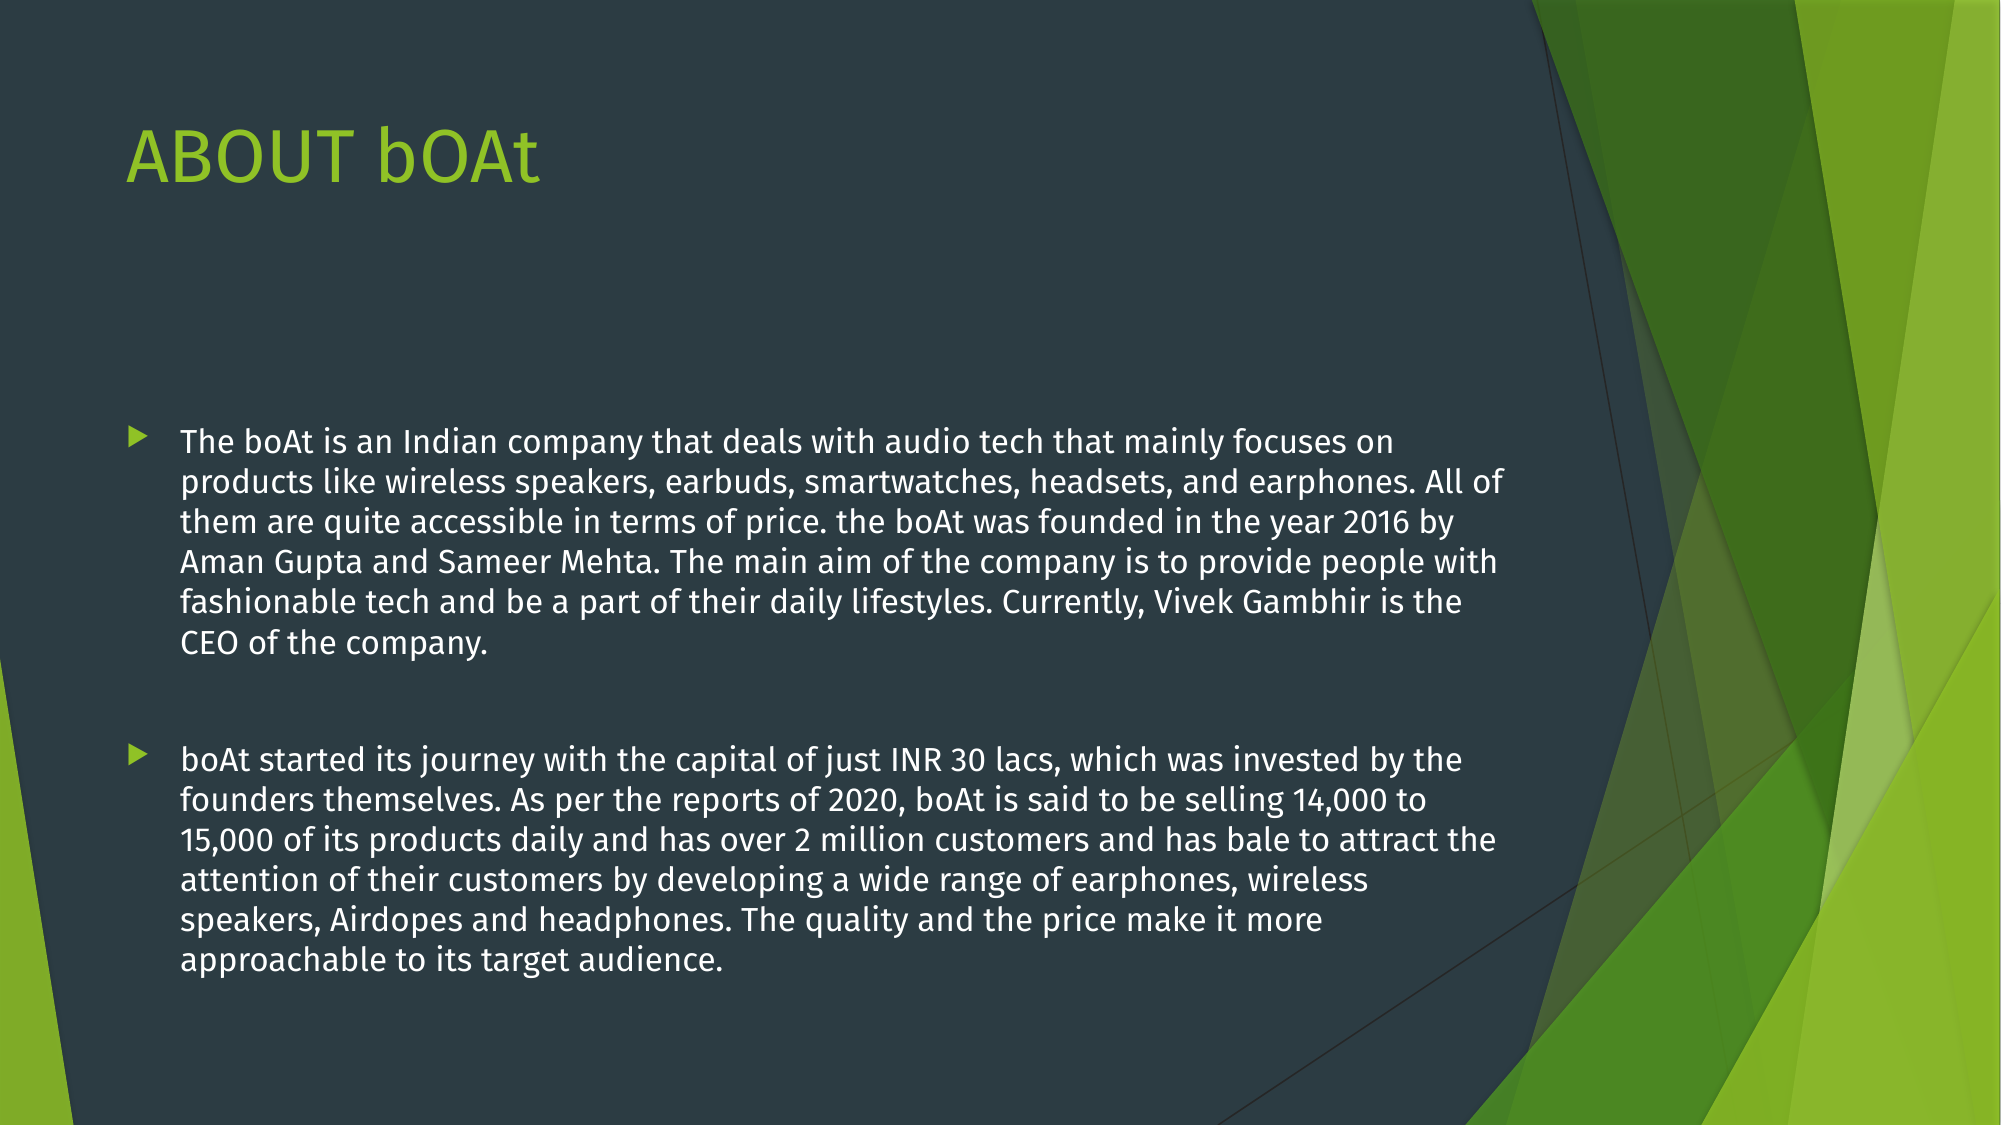

# ABOUT bOAt

The boAt is an Indian company that deals with audio tech that mainly focuses on products like wireless speakers, earbuds, smartwatches, headsets, and earphones. All of them are quite accessible in terms of price. the boAt was founded in the year 2016 by Aman Gupta and Sameer Mehta. The main aim of the company is to provide people with fashionable tech and be a part of their daily lifestyles. Currently, Vivek Gambhir is the CEO of the company.

boAt started its journey with the capital of just INR 30 lacs, which was invested by the founders themselves. As per the reports of 2020, boAt is said to be selling 14,000 to 15,000 of its products daily and has over 2 million customers and has bale to attract the attention of their customers by developing a wide range of earphones, wireless speakers, Airdopes and headphones. The quality and the price make it more approachable to its target audience.